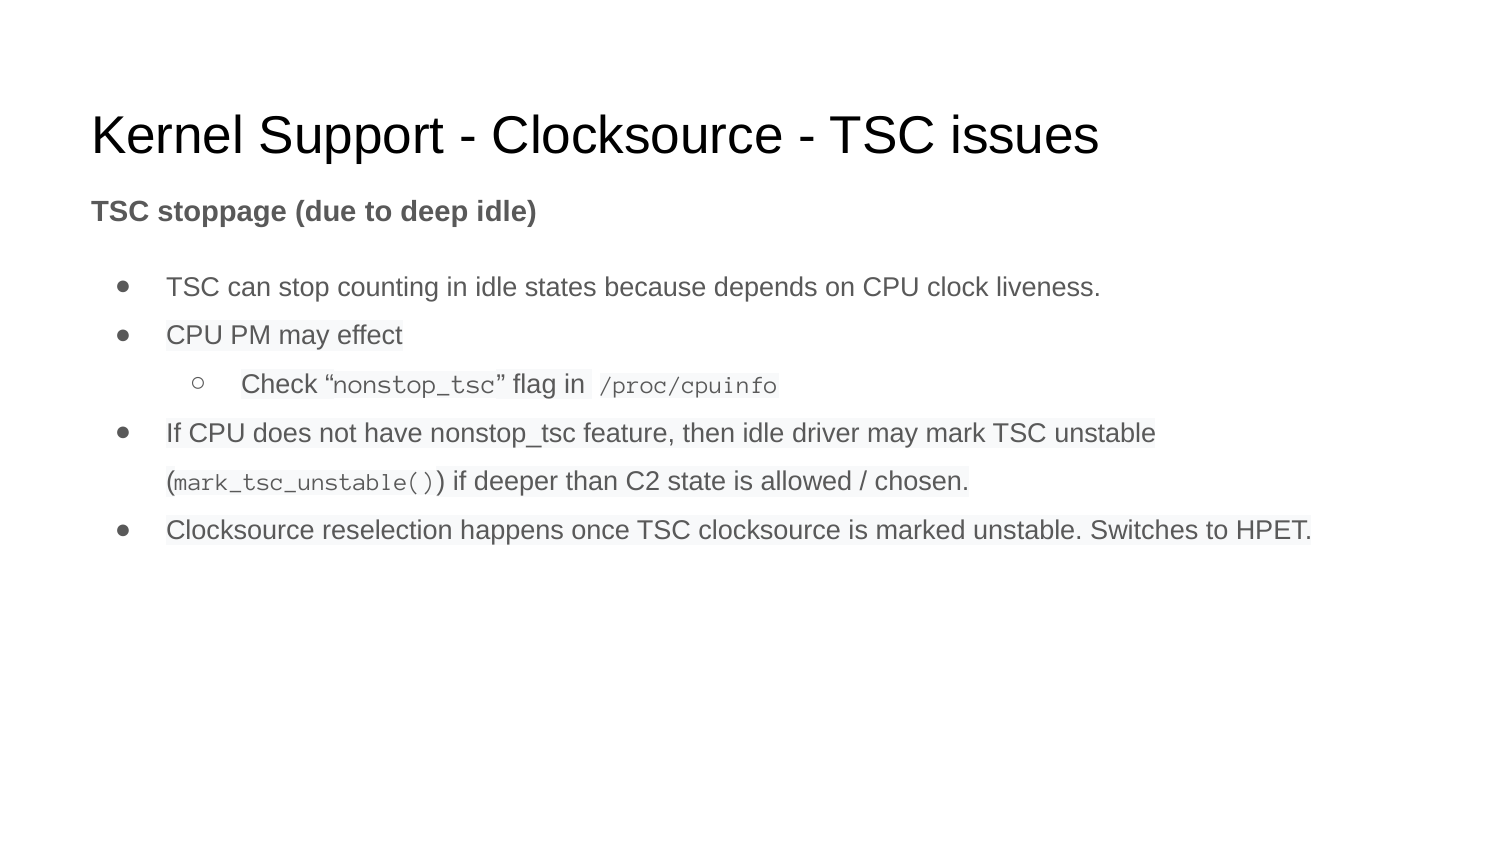

# Kernel Support - Clocksource - TSC issues

TSC stoppage (due to deep idle)
TSC can stop counting in idle states because depends on CPU clock liveness.
CPU PM may effect
Check “nonstop_tsc” flag in  /proc/cpuinfo
If CPU does not have nonstop_tsc feature, then idle driver may mark TSC unstable (mark_tsc_unstable()) if deeper than C2 state is allowed / chosen.
Clocksource reselection happens once TSC clocksource is marked unstable. Switches to HPET.